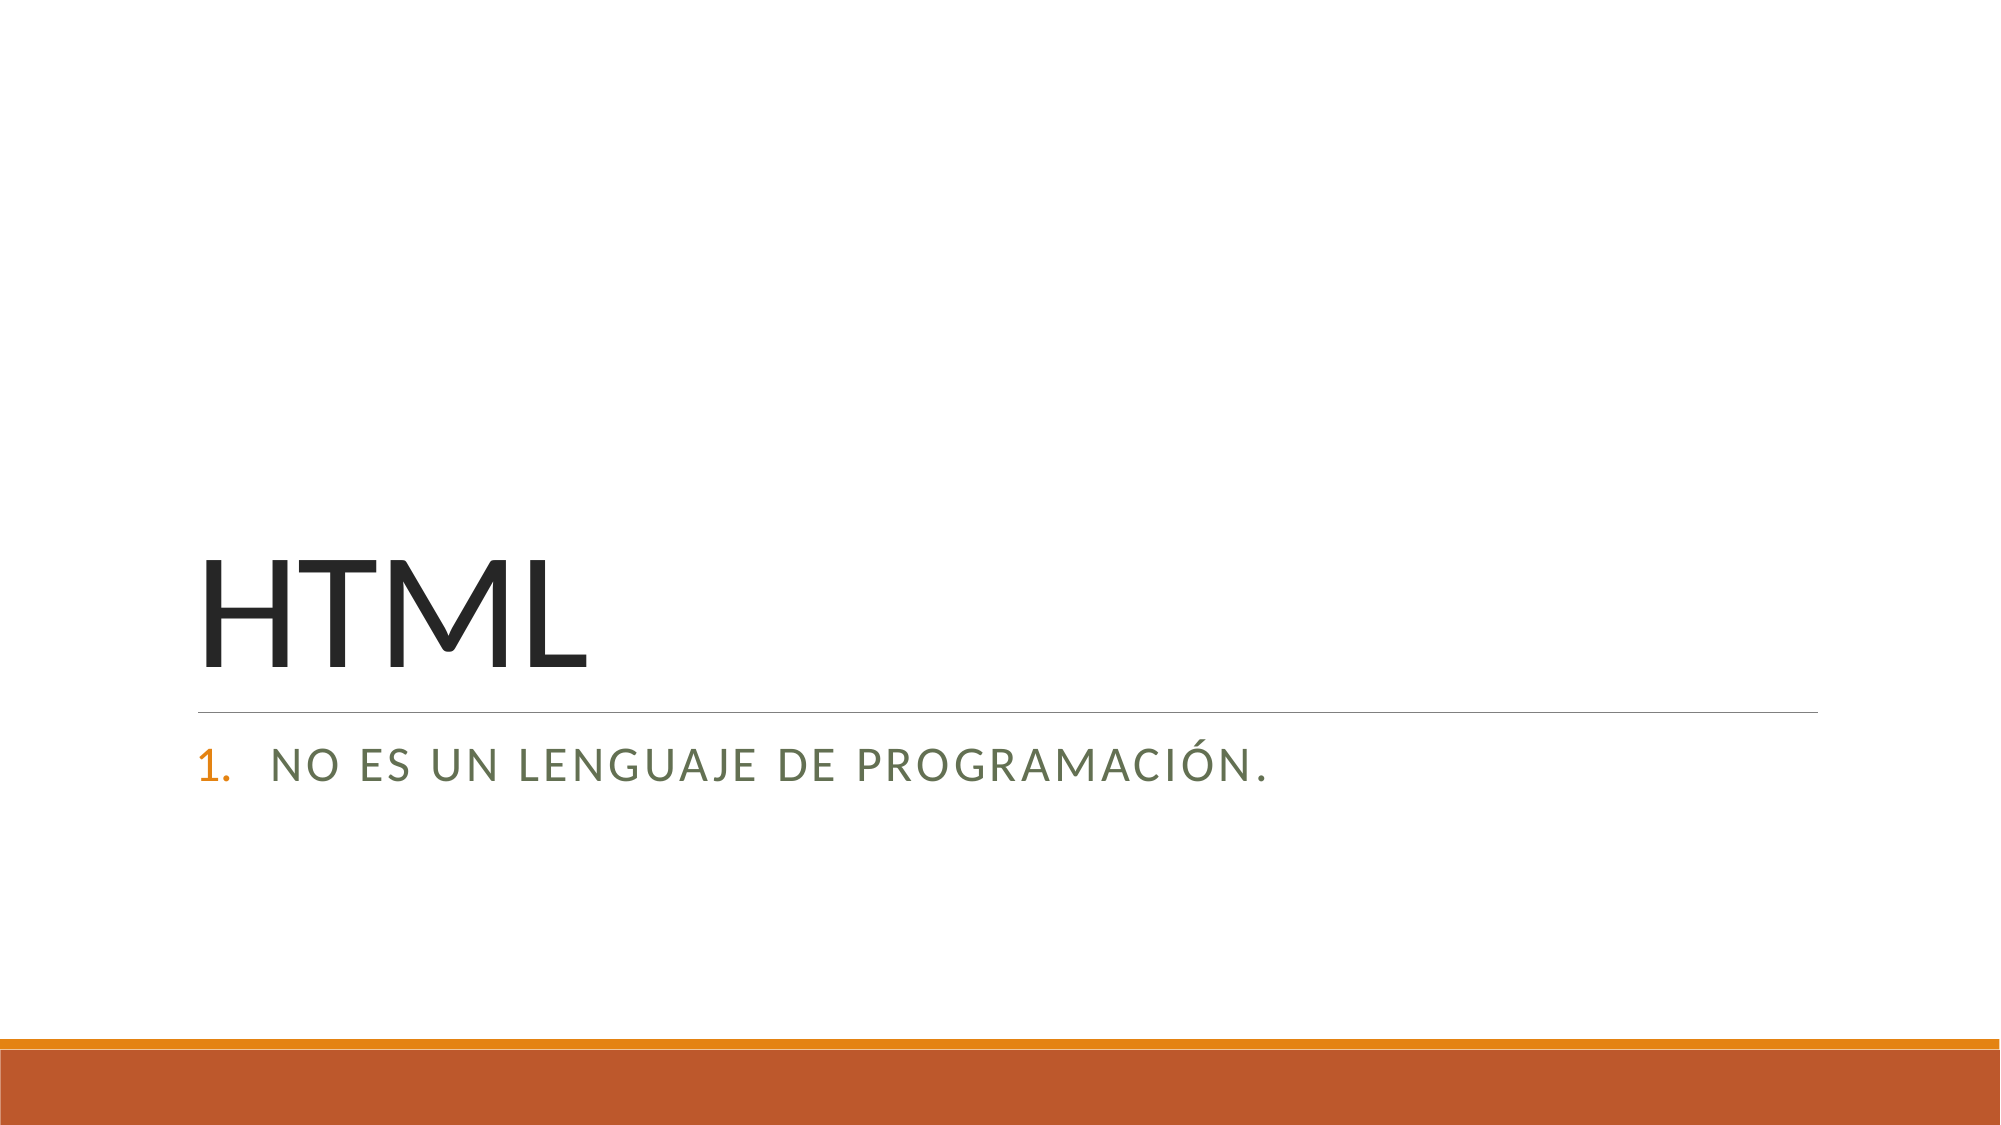

# HTML
No es un lenguaje de programación.